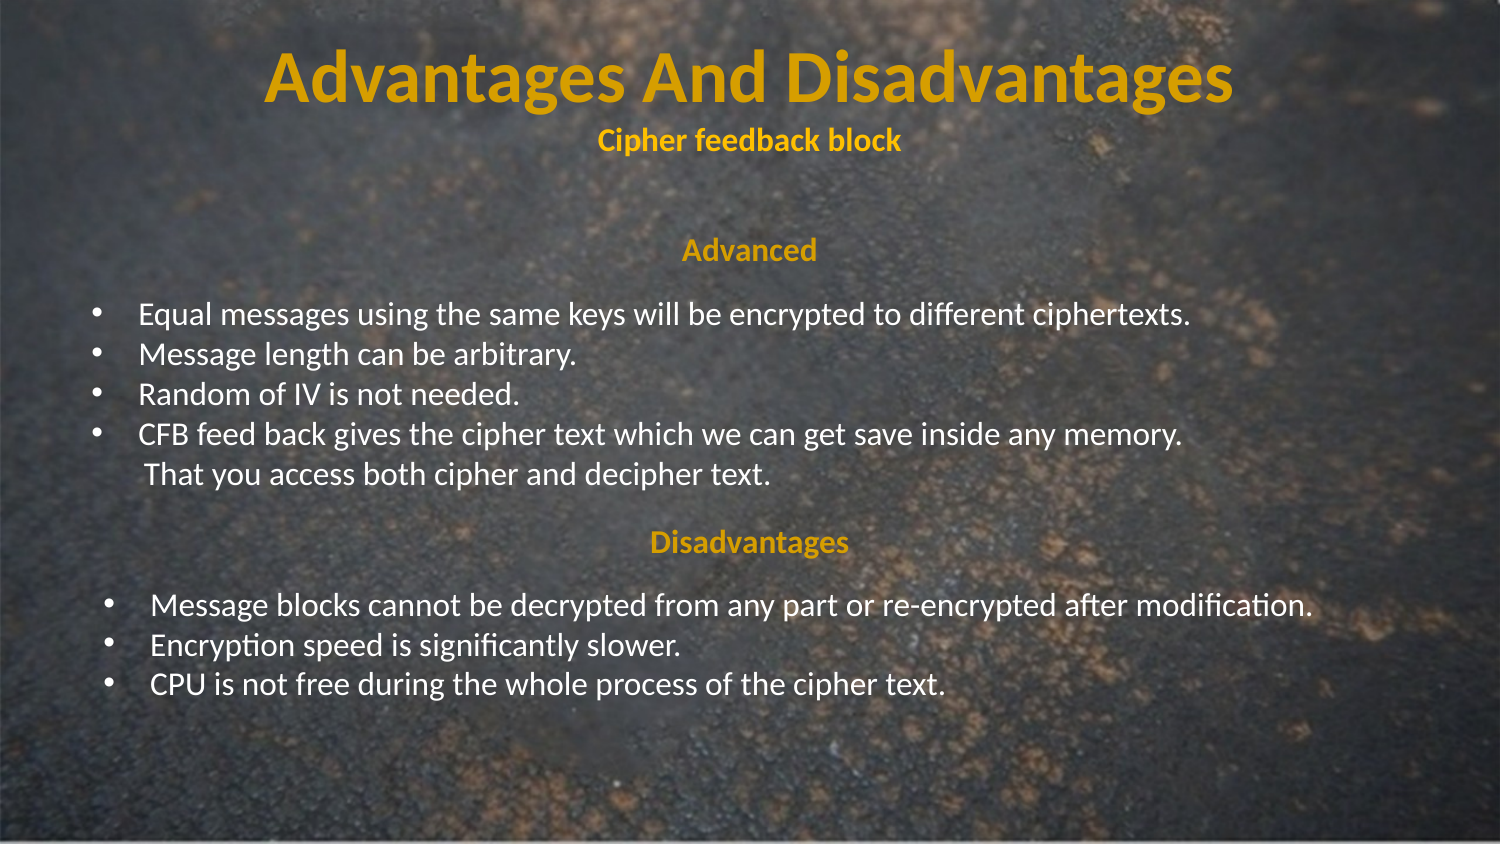

Advantages And Disadvantages
Cipher feedback block
Advanced
Equal messages using the same keys will be encrypted to different ciphertexts.
Message length can be arbitrary.
Random of IV is not needed.
CFB feed back gives the cipher text which we can get save inside any memory.
       That you access both cipher and decipher text.
Disadvantages
Message blocks cannot be decrypted from any part or re-encrypted after modification.
Encryption speed is significantly slower.
CPU is not free during the whole process of the cipher text.